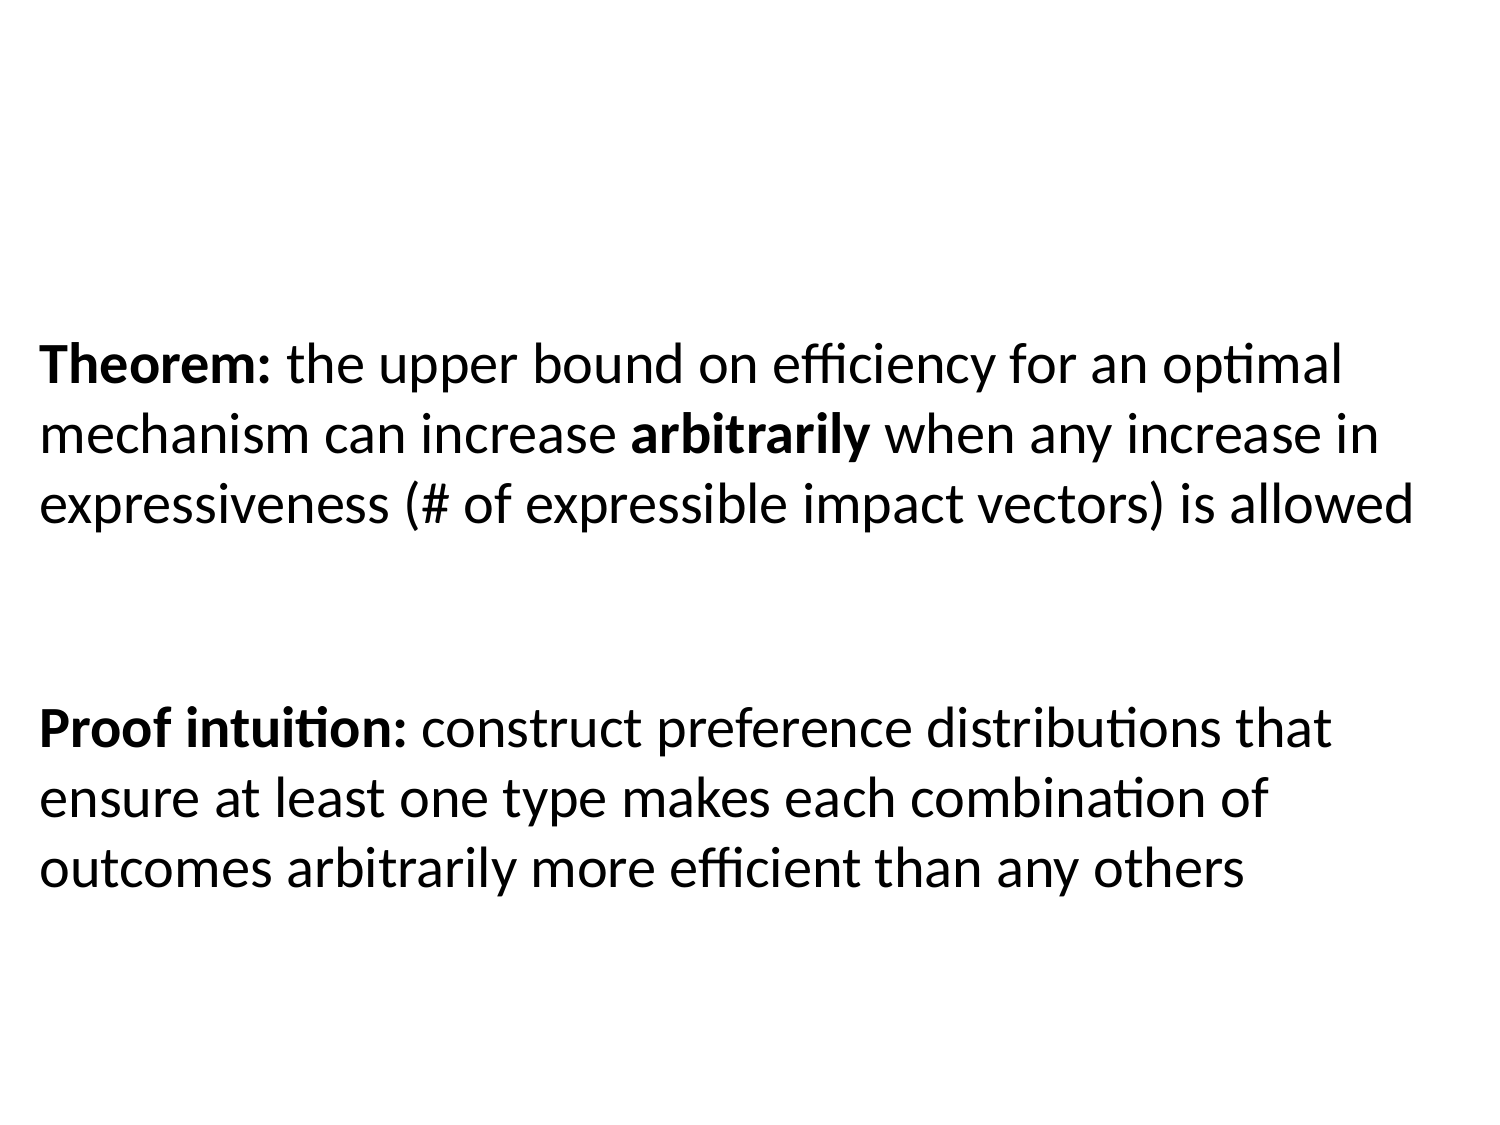

#
Theorem: the upper bound on efficiency for an optimal mechanism can increase arbitrarily when any increase in expressiveness (# of expressible impact vectors) is allowed
Proof intuition: construct preference distributions that ensure at least one type makes each combination of outcomes arbitrarily more efficient than any others